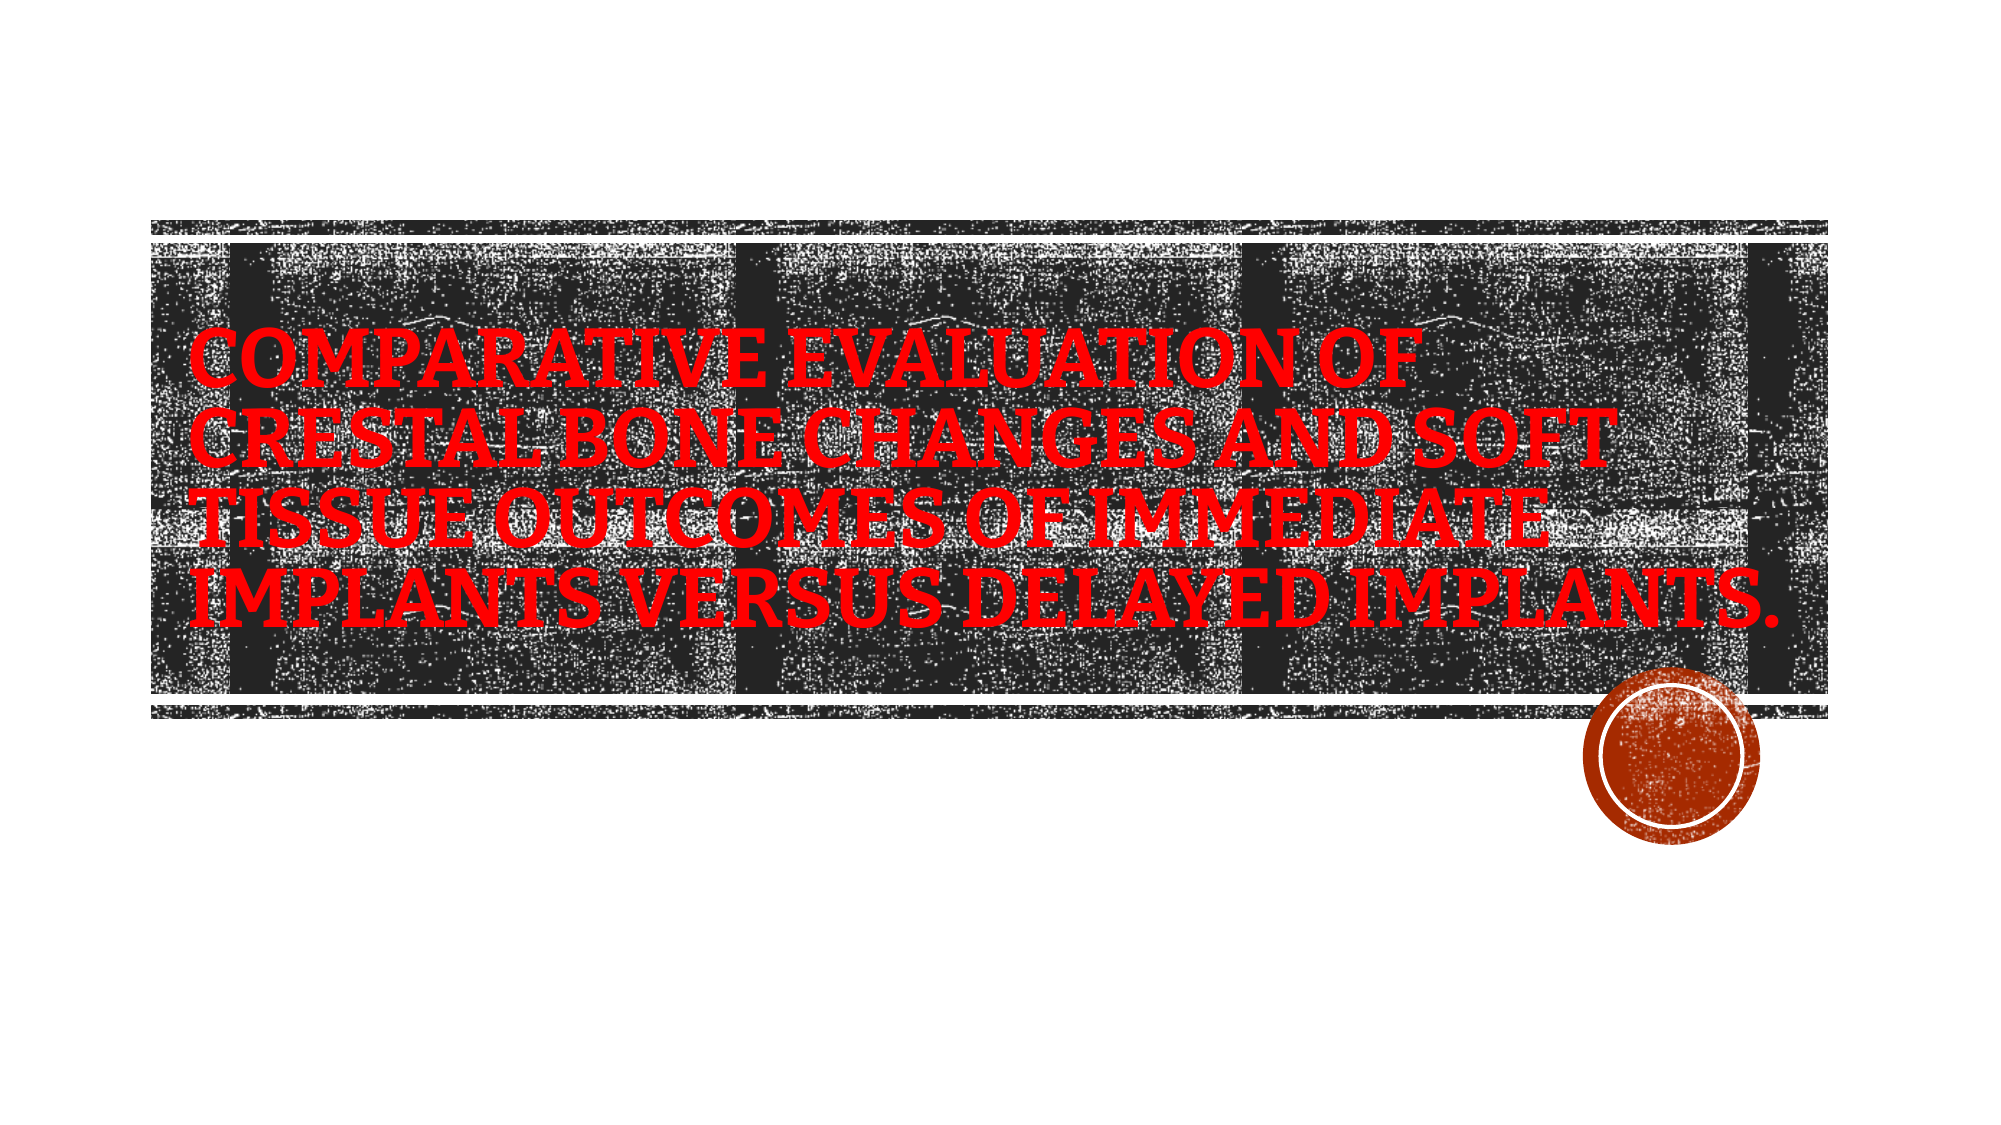

# COMPARATIVE EVALUATION OF CRESTAL BONE CHANGES AND SOFT TISSUE OUTCOMES OF IMMEDIATE IMPLANTS VERSUS DELAYED IMPLANTS.